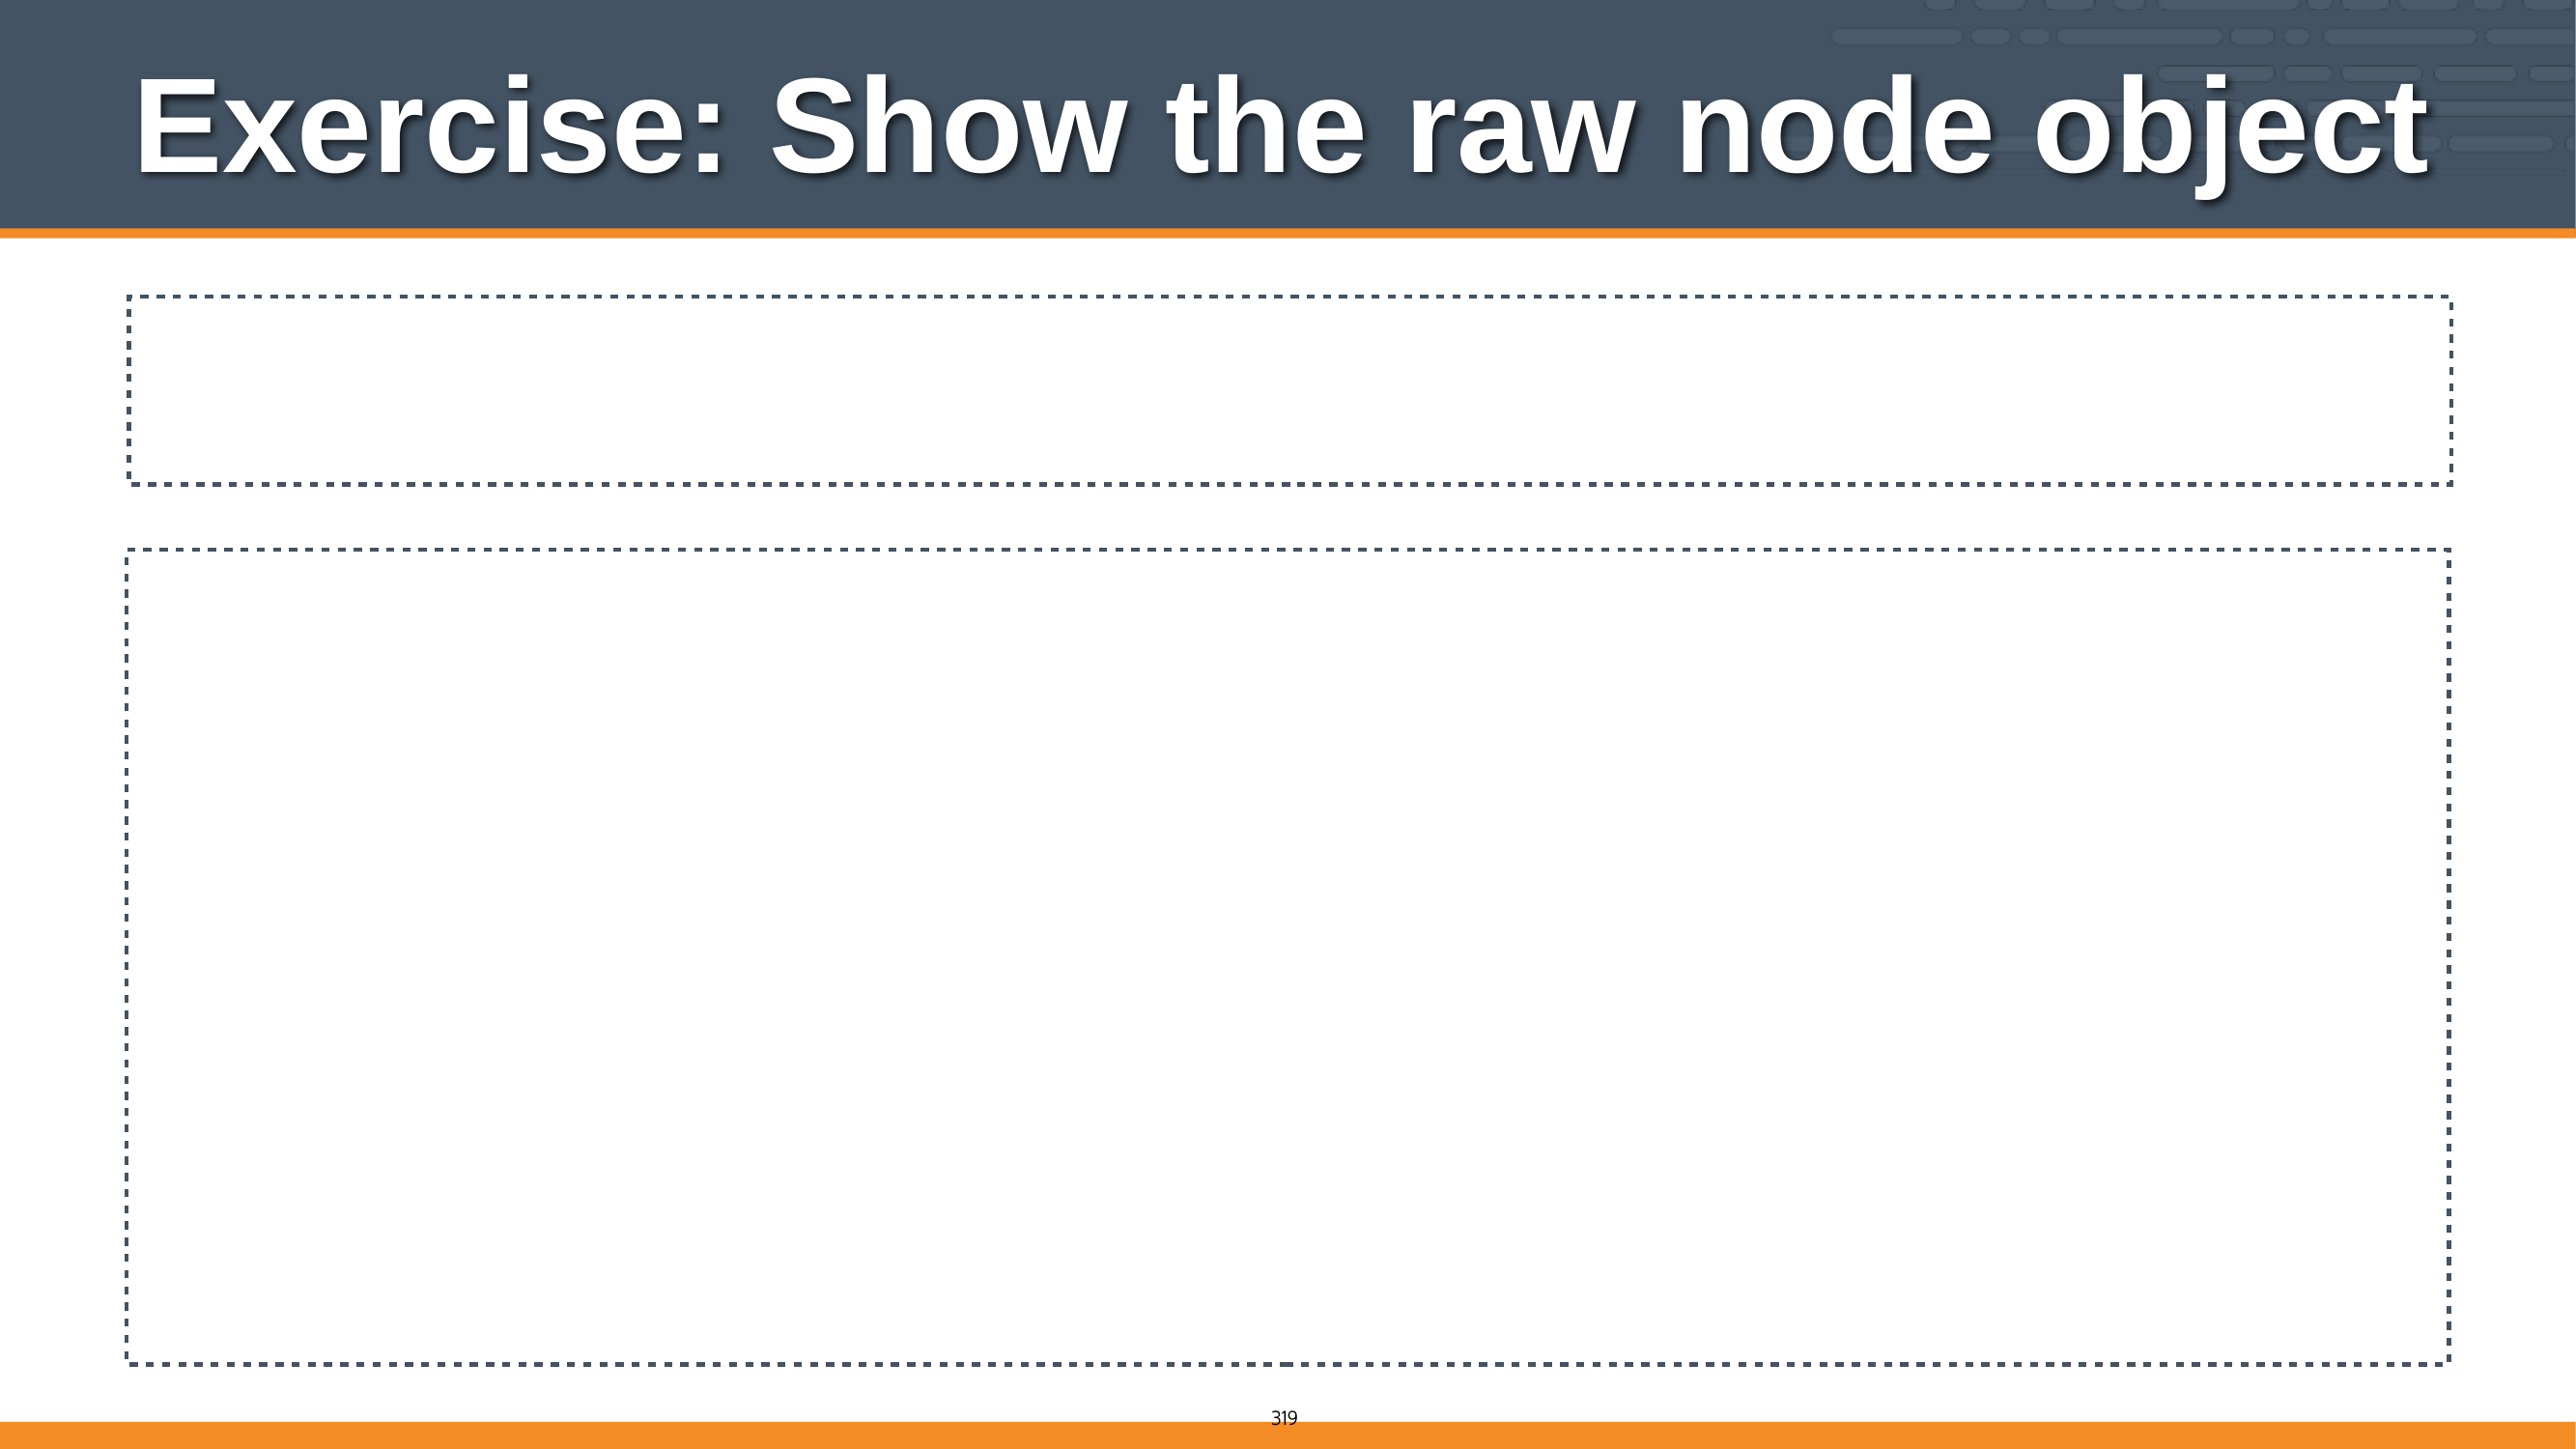

# Exercise: Show the raw node object
$ knife node show node1 -Fj
{
  "name": "node1",
  "chef_environment": "_default",
  "run_list": ["recipe[apache]"],
  "normal": {"tags":[]}
}
319